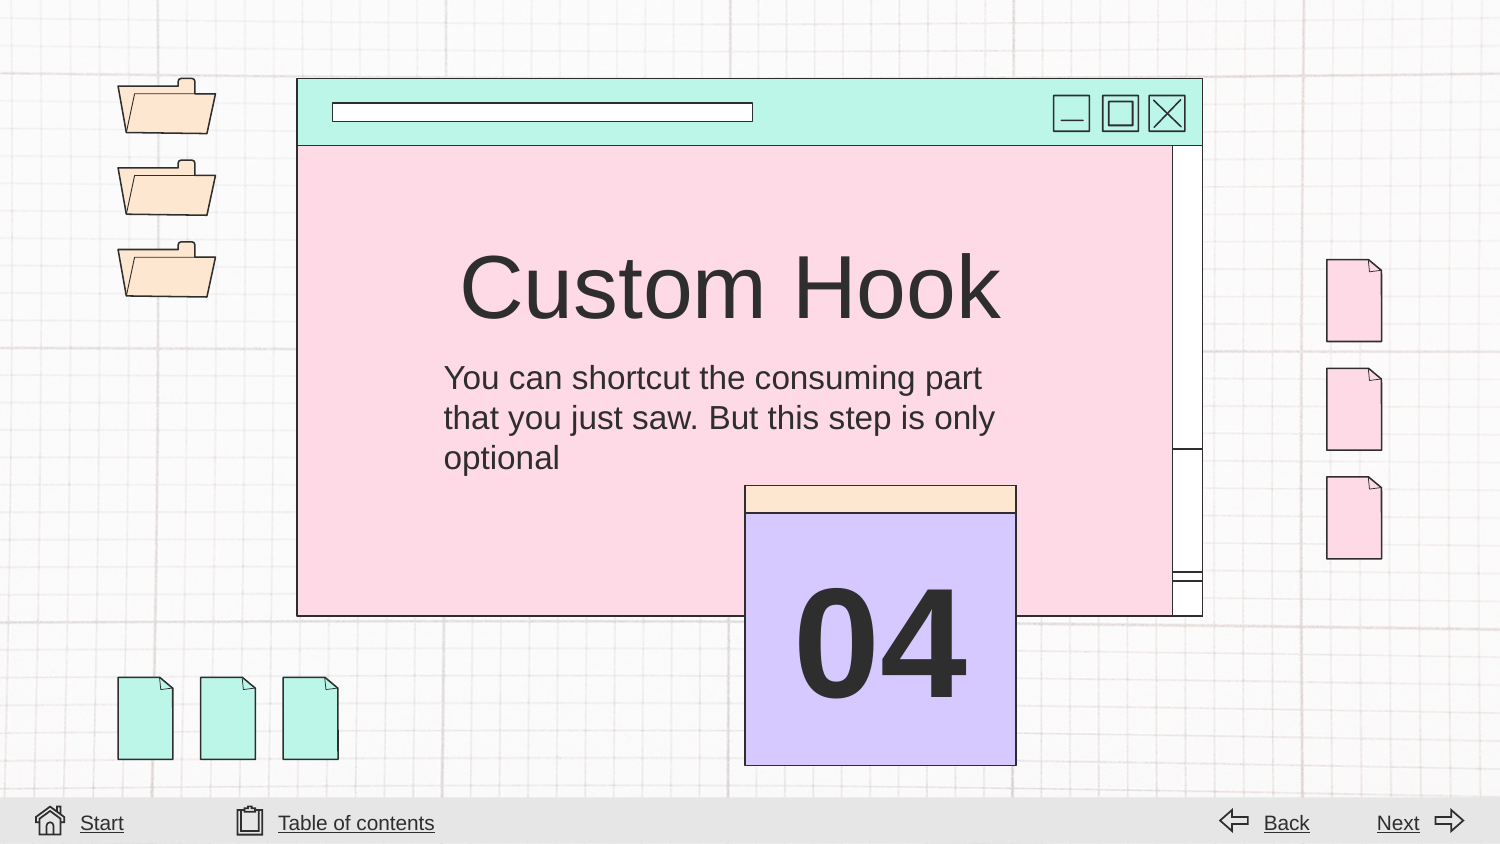

# Custom Hook

You can shortcut the consuming part that you just saw. But this step is only optional

04

Start
Table of contents
Back
Next